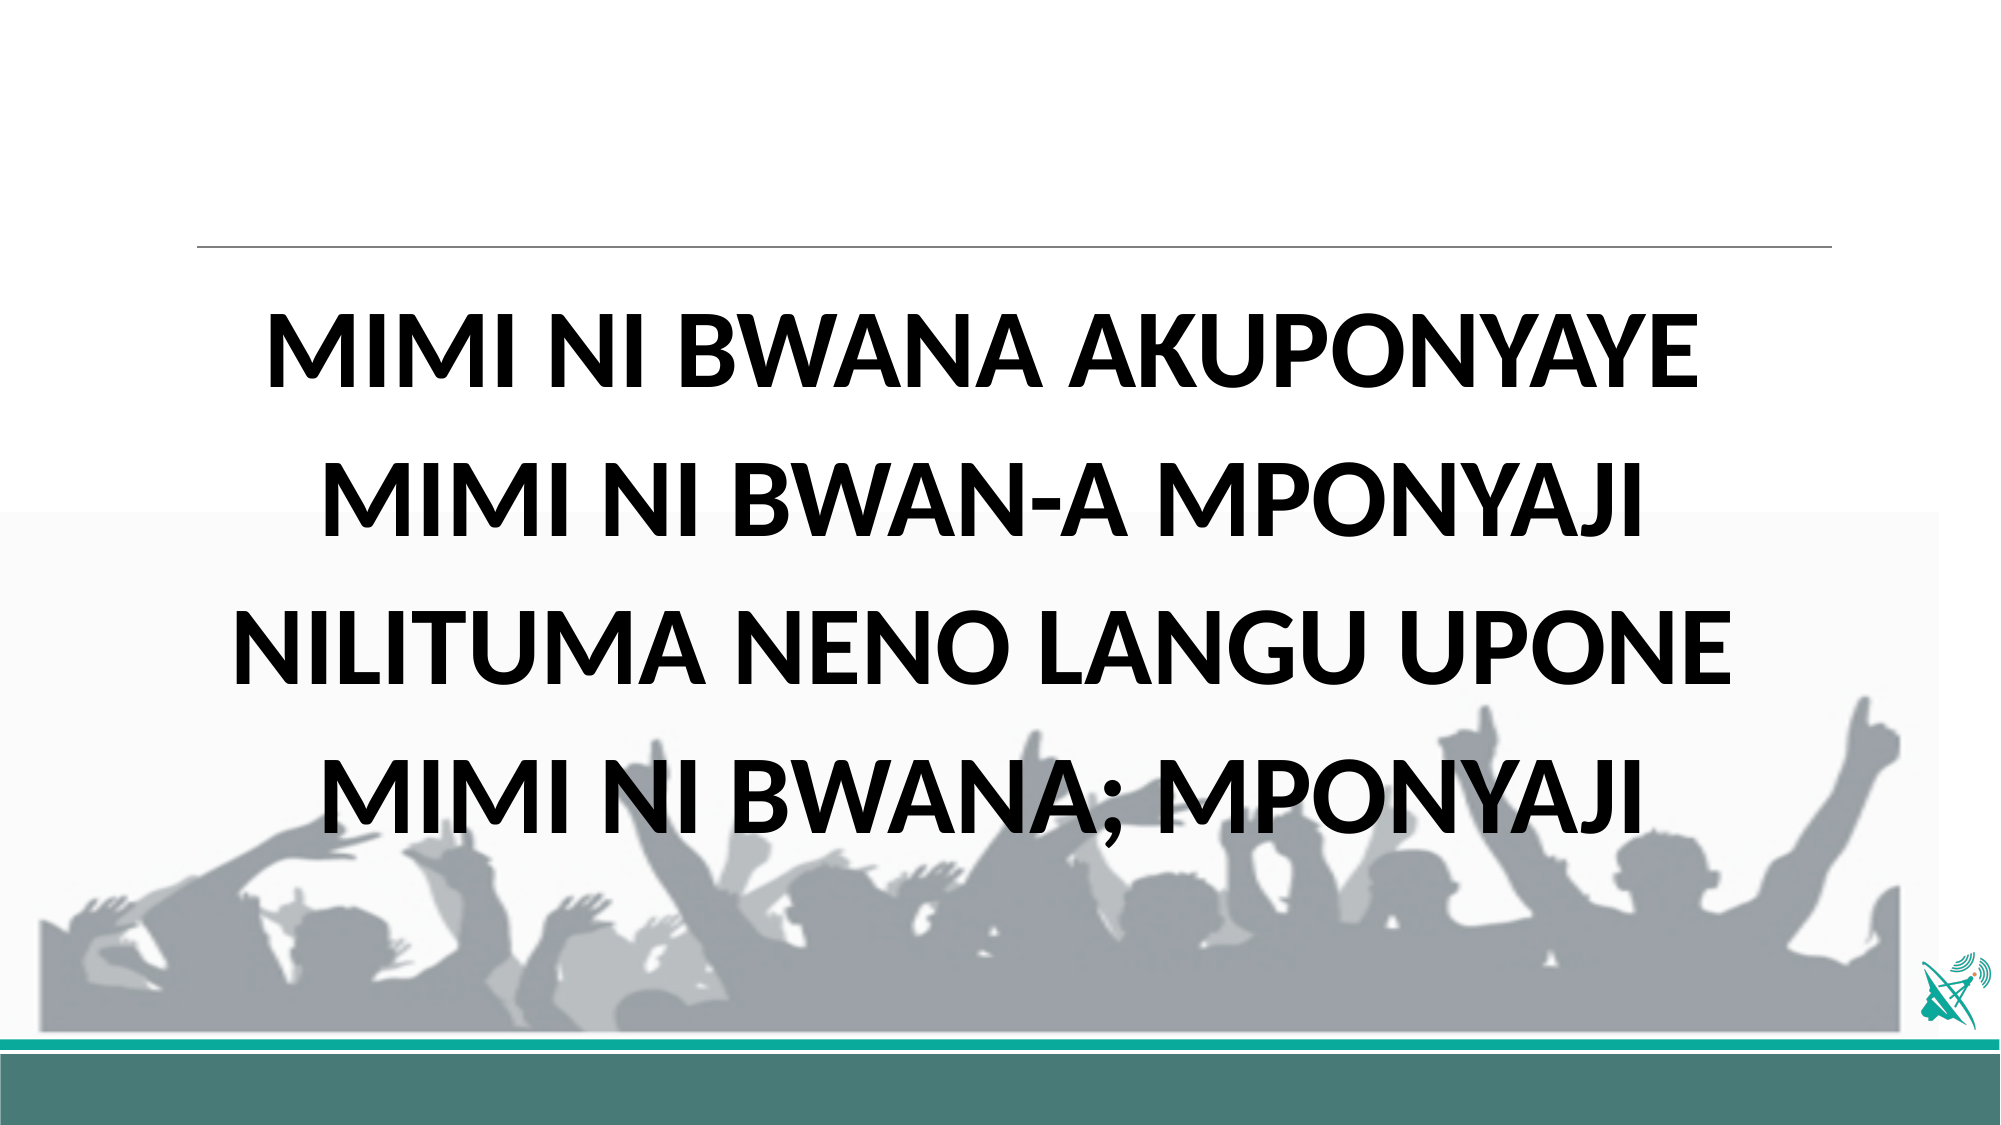

MIMI NI BWANA AKUPONYAYE
MIMI NI BWAN-A MPONYAJI
NILITUMA NENO LANGU UPONE
MIMI NI BWANA; MPONYAJI